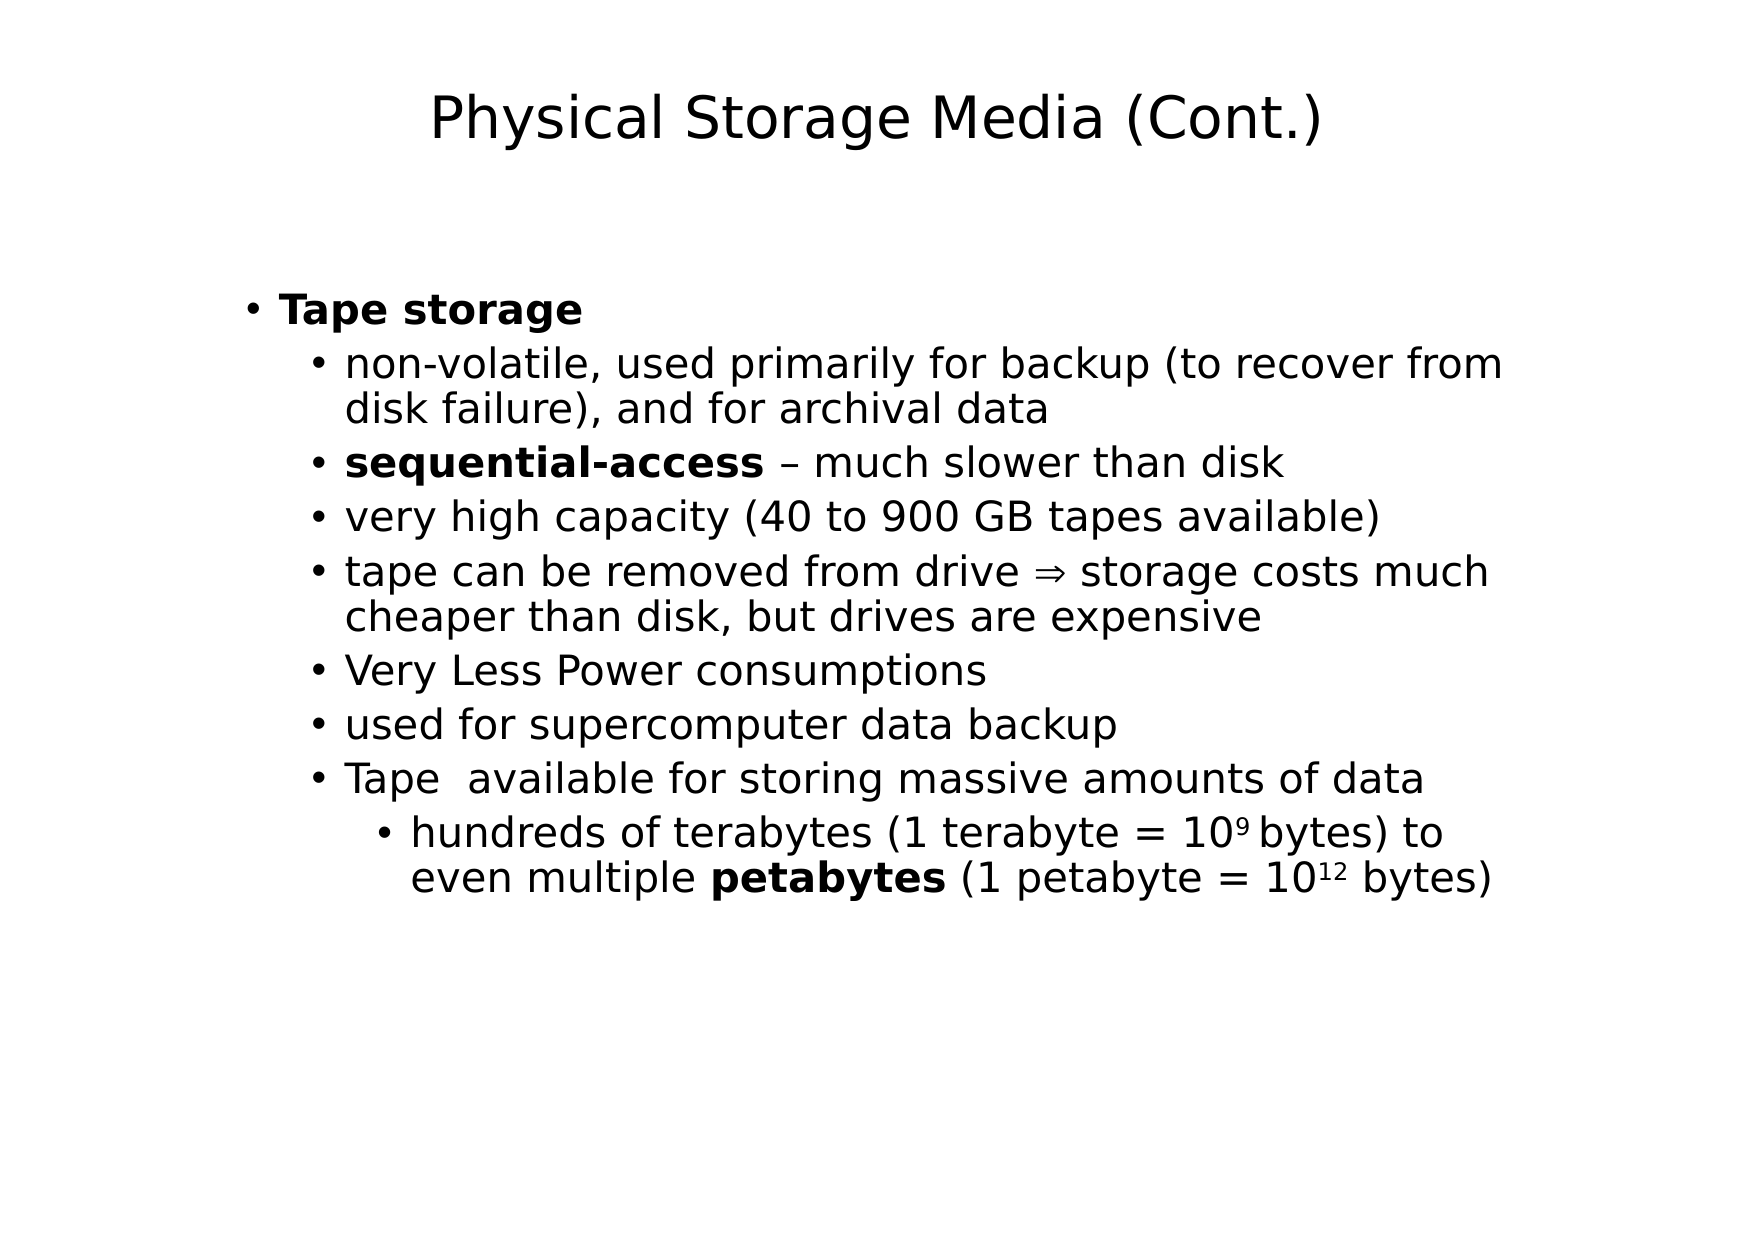

# Physical Storage Media (Cont.)
Tape storage
non-volatile, used primarily for backup (to recover from disk failure), and for archival data
sequential-access – much slower than disk
very high capacity (40 to 900 GB tapes available)
tape can be removed from drive ⇒ storage costs much cheaper than disk, but drives are expensive
Very Less Power consumptions
used for supercomputer data backup
Tape  available for storing massive amounts of data
hundreds of terabytes (1 terabyte = 109 bytes) to even multiple petabytes (1 petabyte = 1012 bytes)